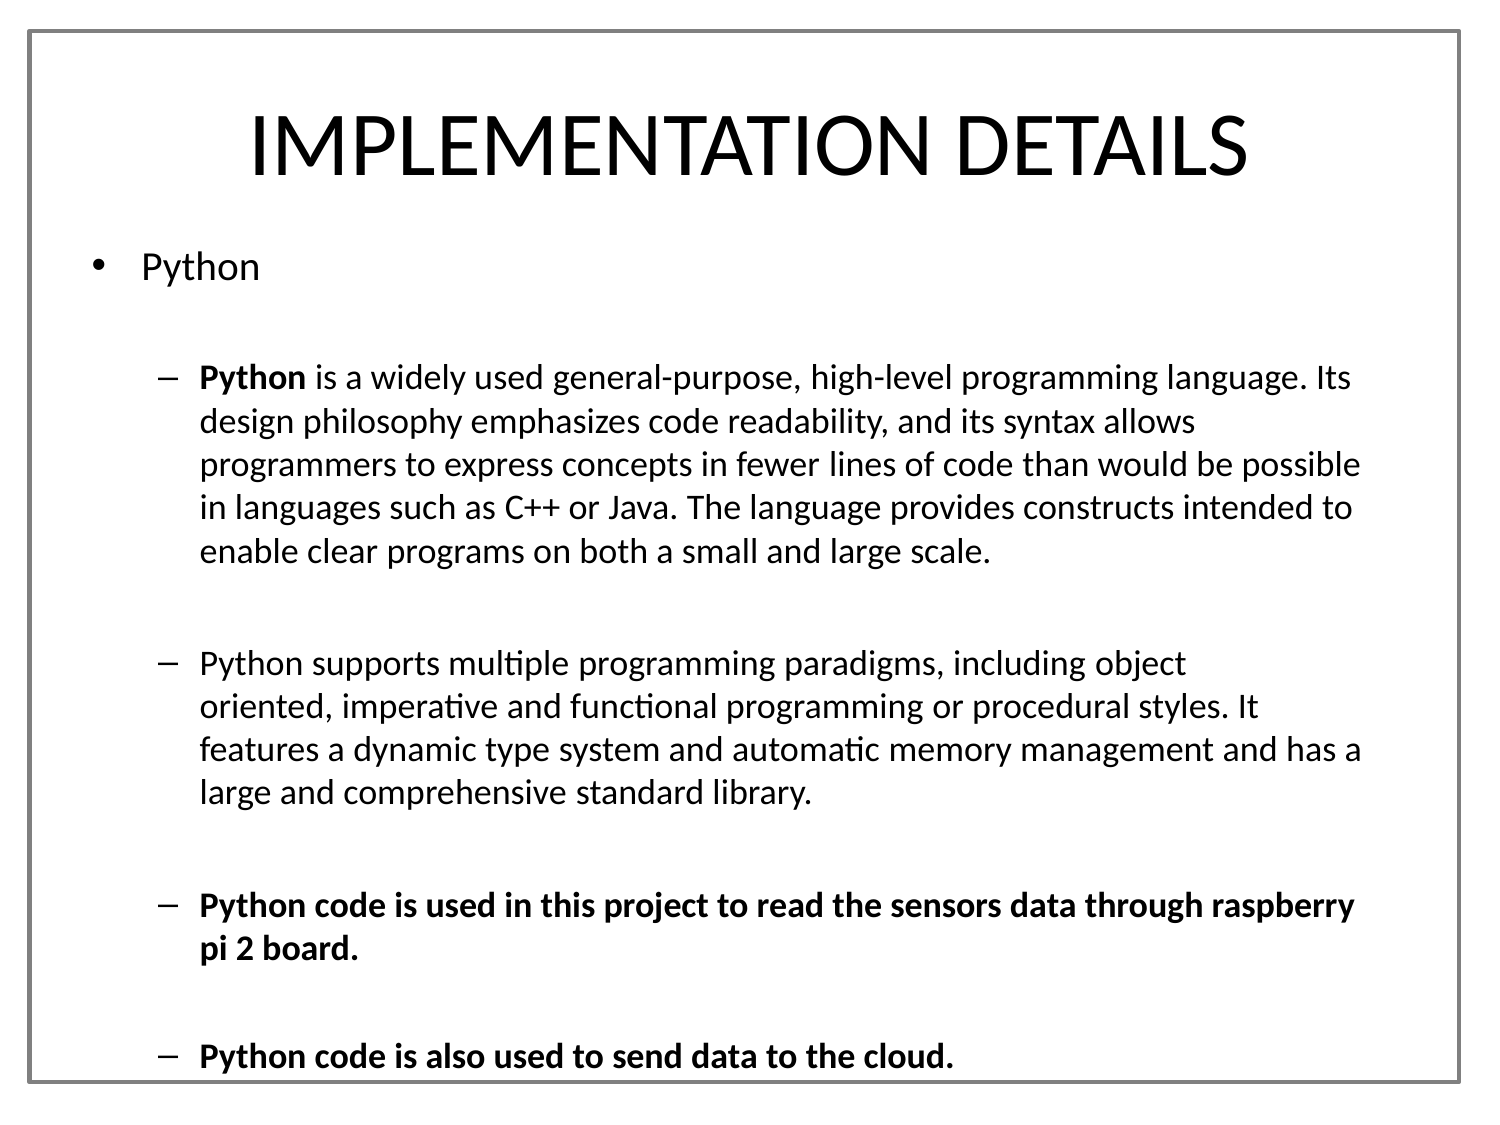

# IMPLEMENTATION DETAILS
Python

Python is a widely used general-purpose, high-level programming language. Its design philosophy emphasizes code readability, and its syntax allows programmers to express concepts in fewer lines of code than would be possible in languages such as C++ or Java. The language provides constructs intended to enable clear programs on both a small and large scale.

Python supports multiple programming paradigms, including object oriented, imperative and functional programming or procedural styles. It features a dynamic type system and automatic memory management and has a large and comprehensive standard library.

Python code is used in this project to read the sensors data through raspberry pi 2 board.

Python code is also used to send data to the cloud.